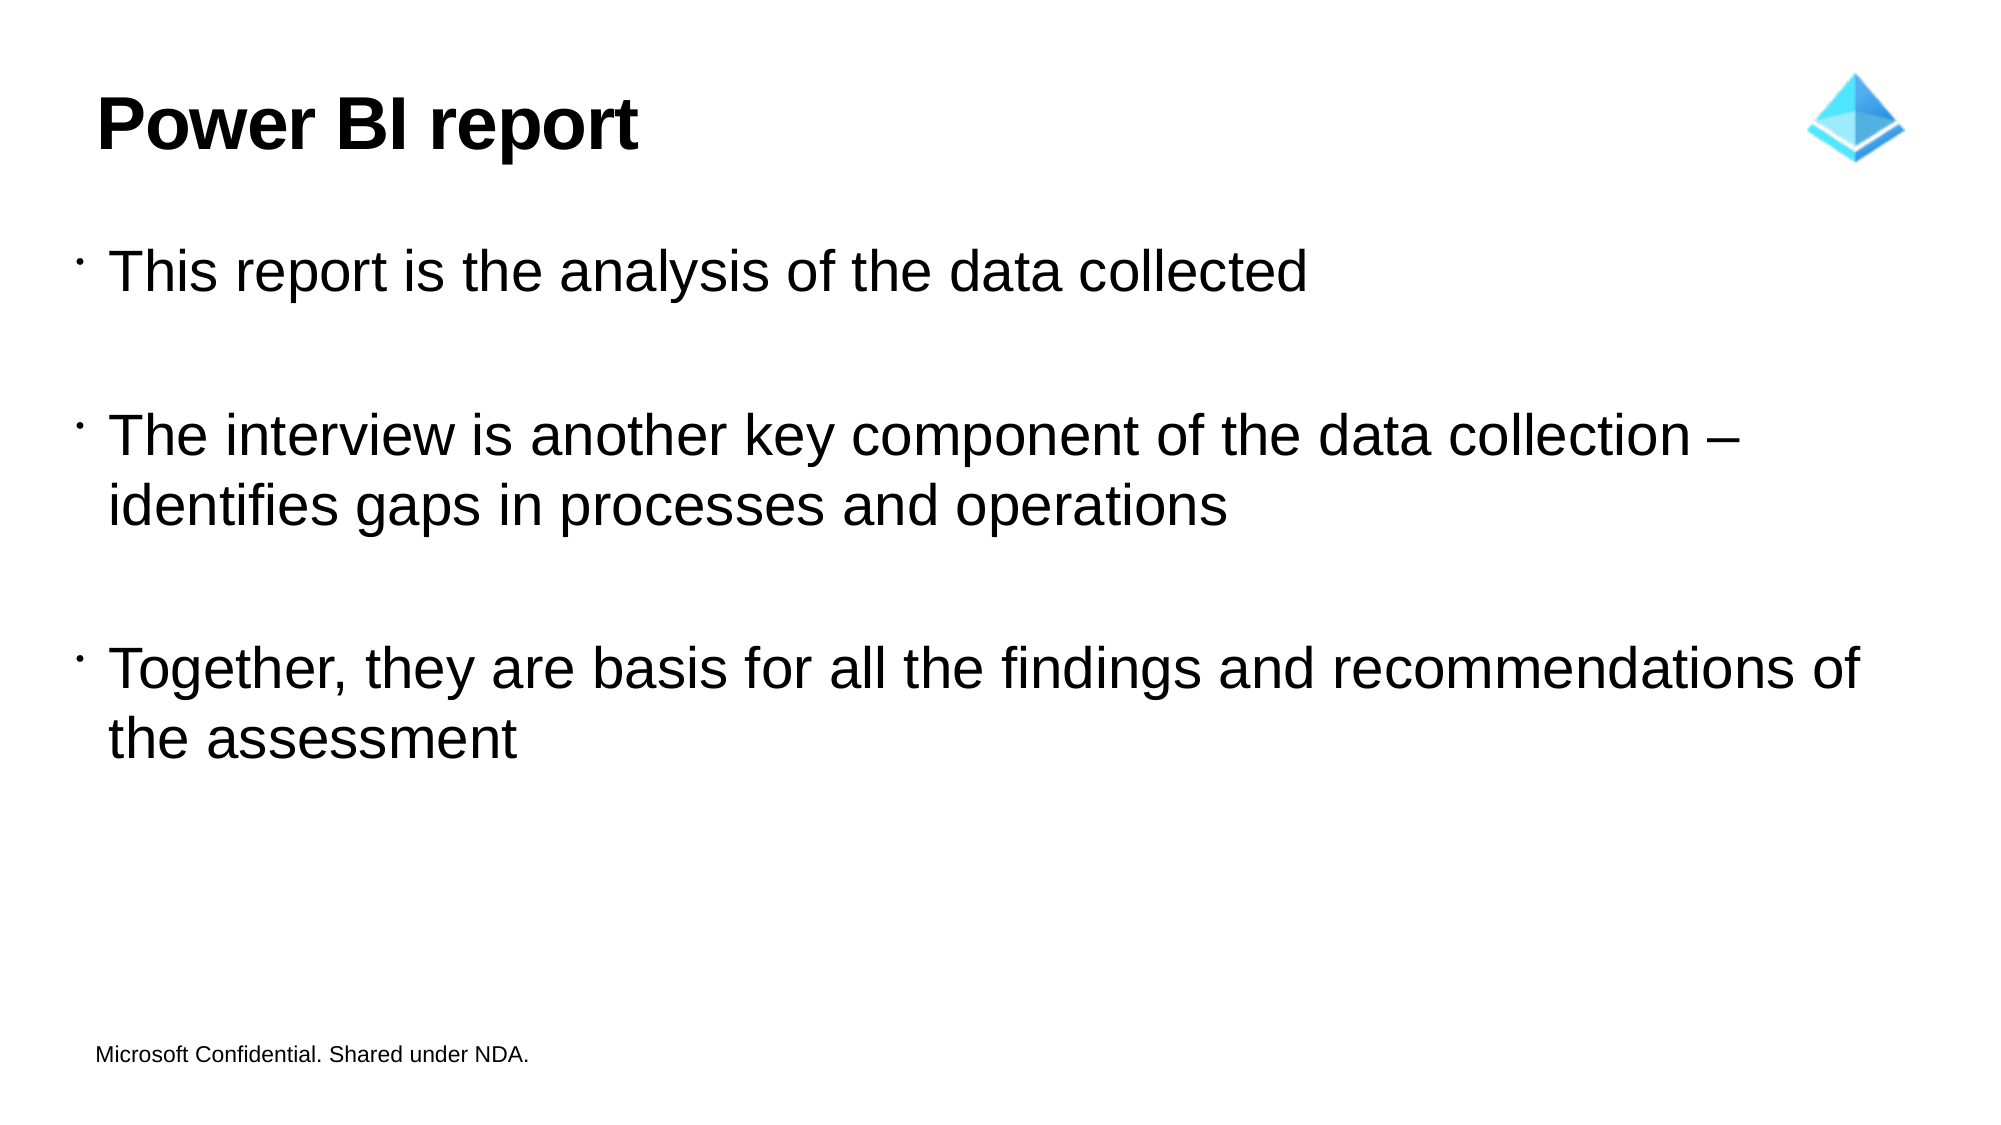

# Power BI report
This report is the analysis of the data collected

The interview is another key component of the data collection – identifies gaps in processes and operations

Together, they are basis for all the findings and recommendations of the assessment